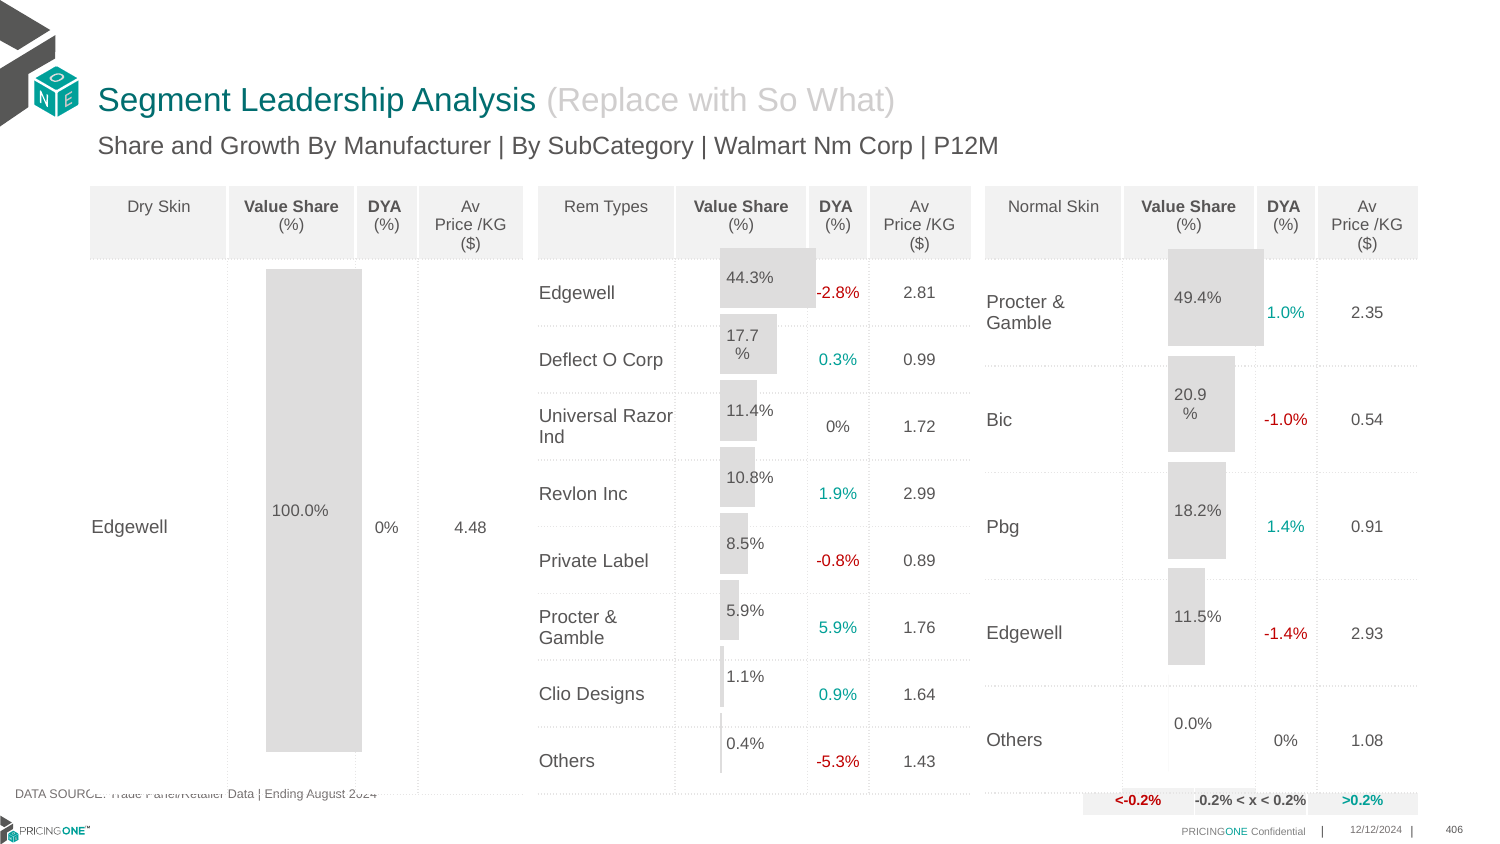

# Segment Leadership Analysis (Replace with So What)
Share and Growth By Manufacturer | By SubCategory | Walmart Nm Corp | P12M
| Rem Types | Value Share (%) | DYA (%) | Av Price /KG ($) |
| --- | --- | --- | --- |
| Edgewell |  | -2.8% | 2.81 |
| Deflect O Corp |  | 0.3% | 0.99 |
| Universal Razor Ind |  | 0% | 1.72 |
| Revlon Inc |  | 1.9% | 2.99 |
| Private Label |  | -0.8% | 0.89 |
| Procter & Gamble |  | 5.9% | 1.76 |
| Clio Designs |  | 0.9% | 1.64 |
| Others |  | -5.3% | 1.43 |
| Dry Skin | Value Share (%) | DYA (%) | Av Price /KG ($) |
| --- | --- | --- | --- |
| Edgewell |  | 0% | 4.48 |
| Normal Skin | Value Share (%) | DYA (%) | Av Price /KG ($) |
| --- | --- | --- | --- |
| Procter & Gamble |  | 1.0% | 2.35 |
| Bic |  | -1.0% | 0.54 |
| Pbg |  | 1.4% | 0.91 |
| Edgewell |  | -1.4% | 2.93 |
| Others |  | 0% | 1.08 |

### Chart

| Category | Walmart Nm Corp | Dry Skin |
|---|---|
| None | 1.0 |

### Chart

| Category | Walmart Nm Corp | Rem Types |
|---|---|
| None | 0.4429527027064187 |

### Chart

| Category | Walmart Nm Corp | Normal Skin |
|---|---|
| None | 0.49408440088726985 |
DATA SOURCE: Trade Panel/Retailer Data | Ending August 2024
| <-0.2% | -0.2% < x < 0.2% | >0.2% |
| --- | --- | --- |

12/12/2024
406